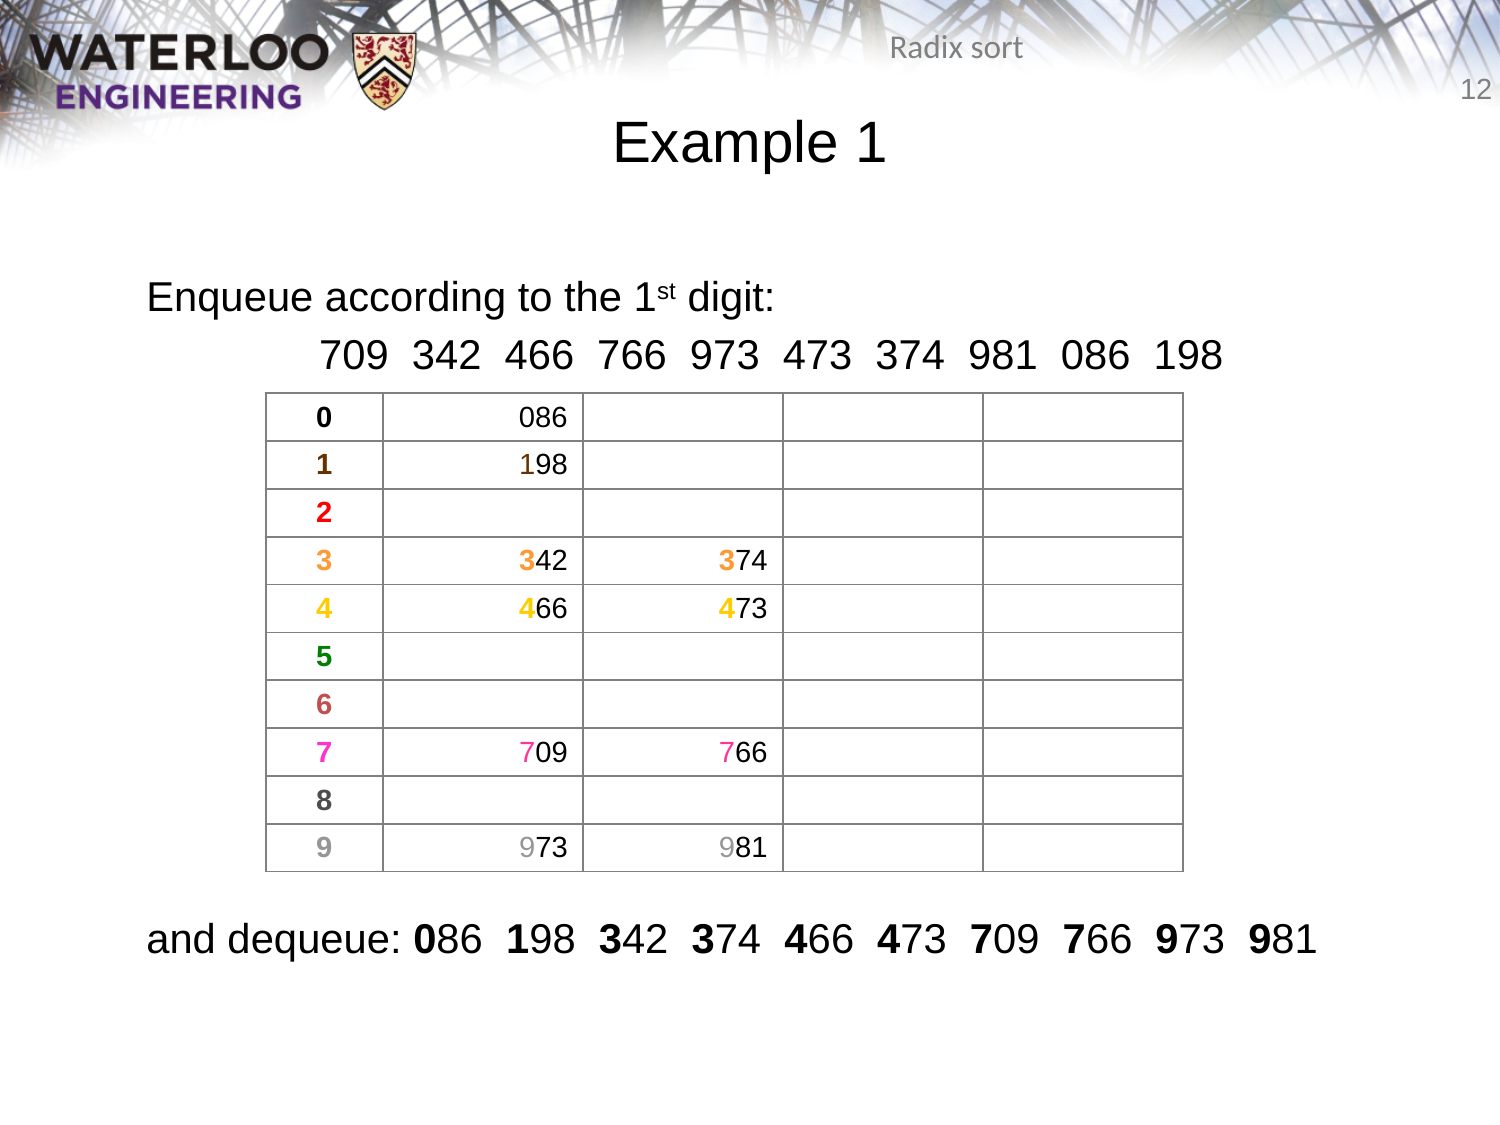

# Example 1
	Enqueue according to the 1st digit:
		  709  342  466  766  973  473  374  981  086  198

	and dequeue: 086  198  342  374  466  473  709  766  973  981
| 0 | 086 |  |  |  |
| --- | --- | --- | --- | --- |
| 1 | 198 |  |  |  |
| 2 |  |  |  |  |
| 3 | 342 | 374 |  |  |
| 4 | 466 | 473 |  |  |
| 5 |  |  |  |  |
| 6 |  |  |  |  |
| 7 | 709 | 766 |  |  |
| 8 |  |  |  |  |
| 9 | 973 | 981 |  |  |